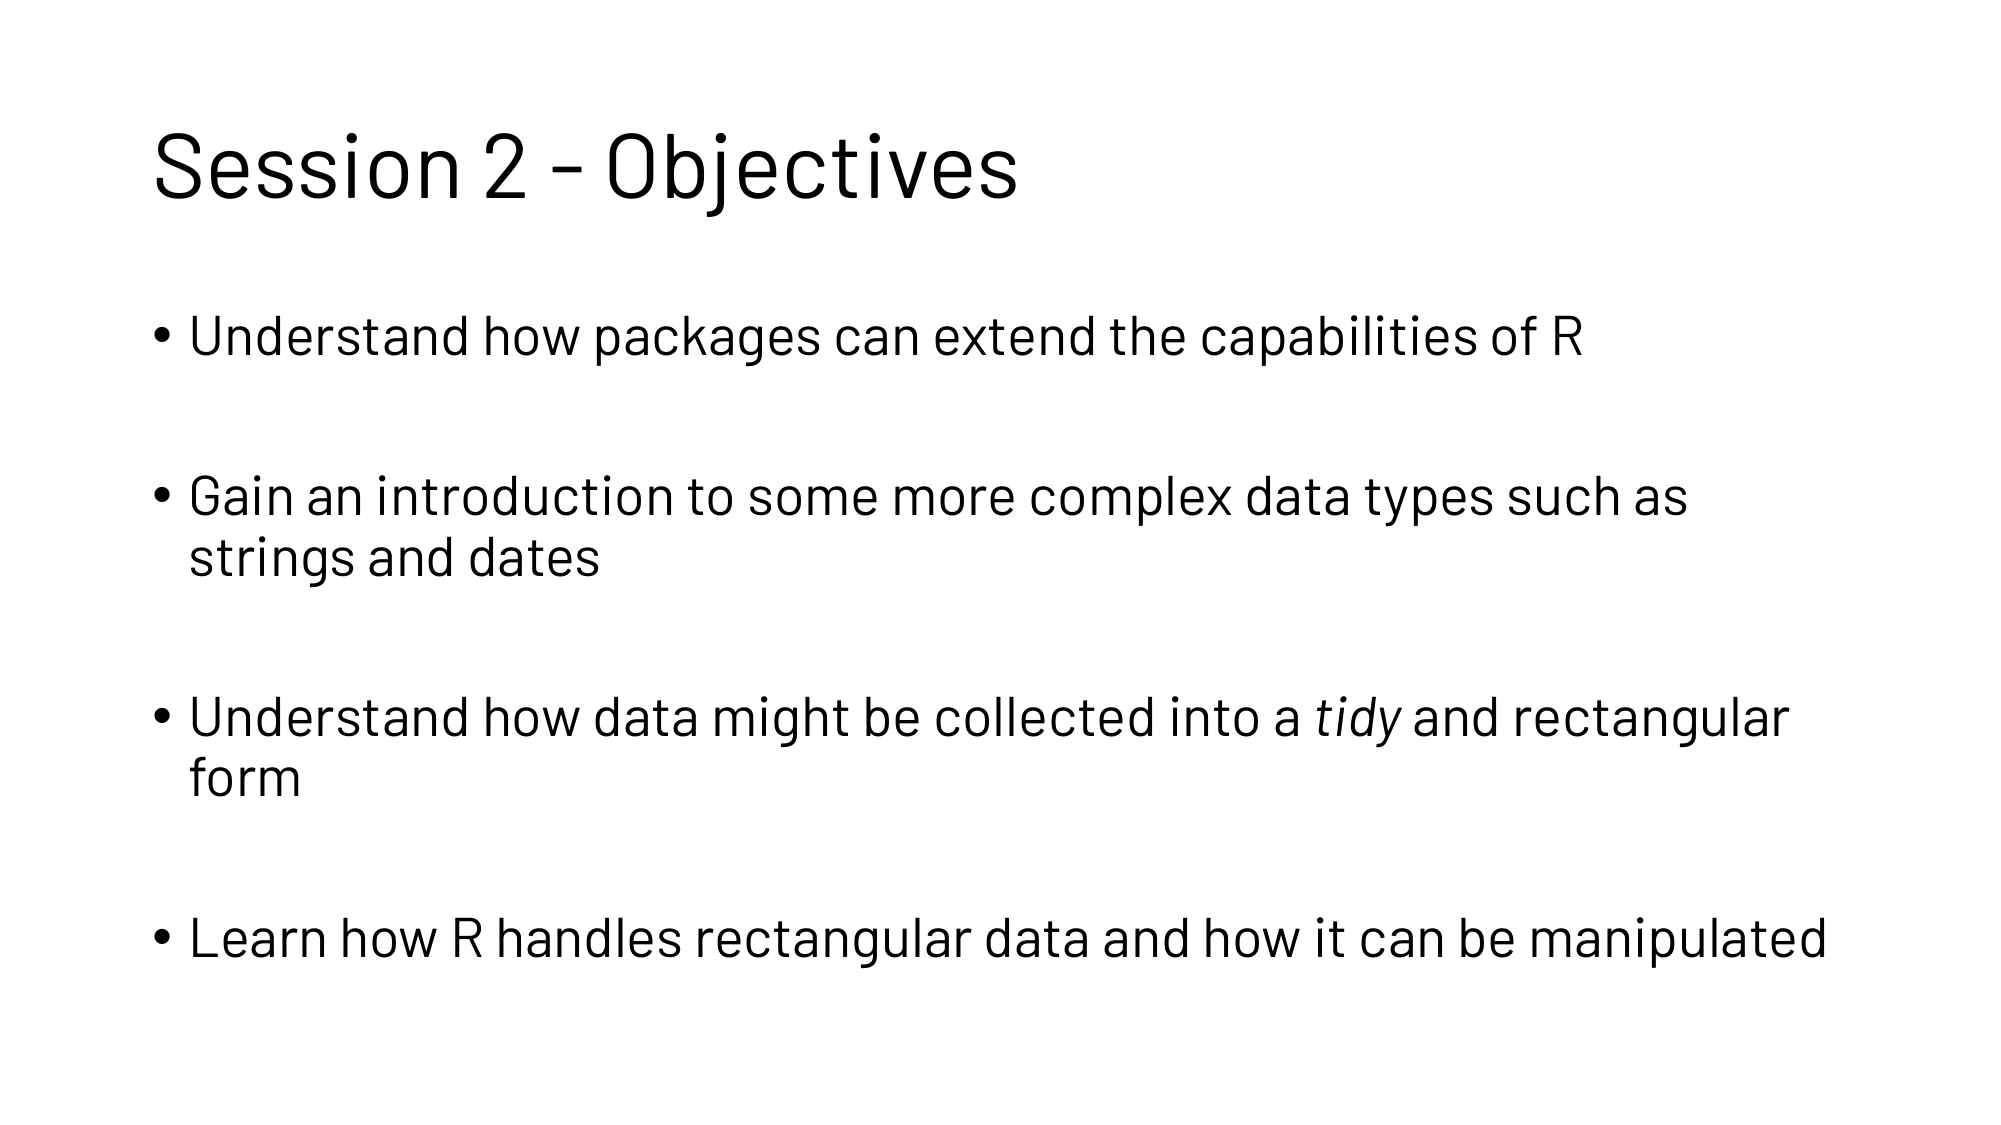

# Session 2 - Objectives
Understand how packages can extend the capabilities of R

Gain an introduction to some more complex data types such as strings and dates

Understand how data might be collected into a tidy and rectangular form

Learn how R handles rectangular data and how it can be manipulated